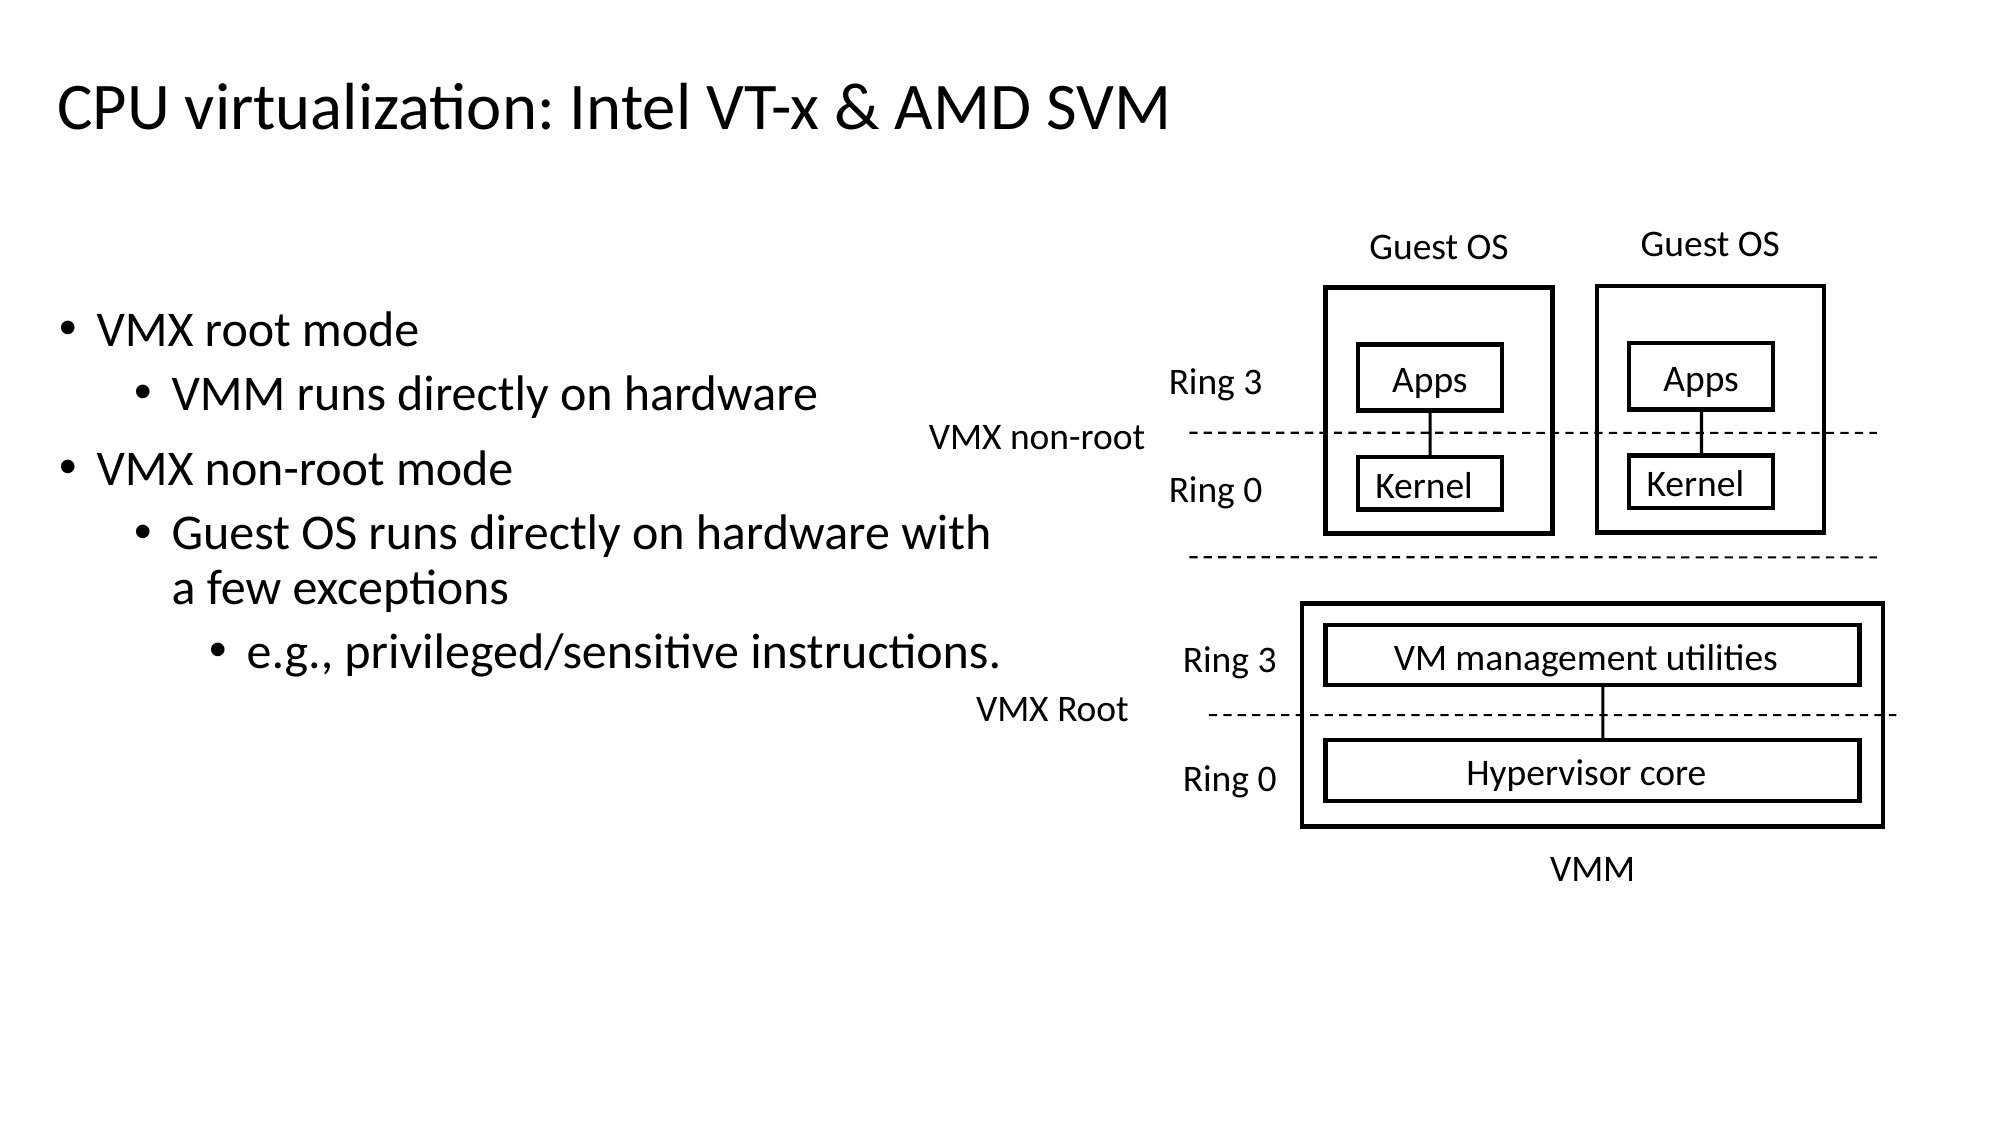

# CPU virtualization: Intel VT-x & AMD SVM
Guest OS
Guest OS

VMX root mode
VMM runs directly on hardware
VMX non-root mode
Guest OS runs directly on hardware with a few exceptions
e.g., privileged/sensitive instructions.
Apps
Apps
Ring 3

VMX non-root

Kernel
Kernel
Ring 0

VM management utilities
Ring 3
VMX Root

Hypervisor core
Ring 0
VMM